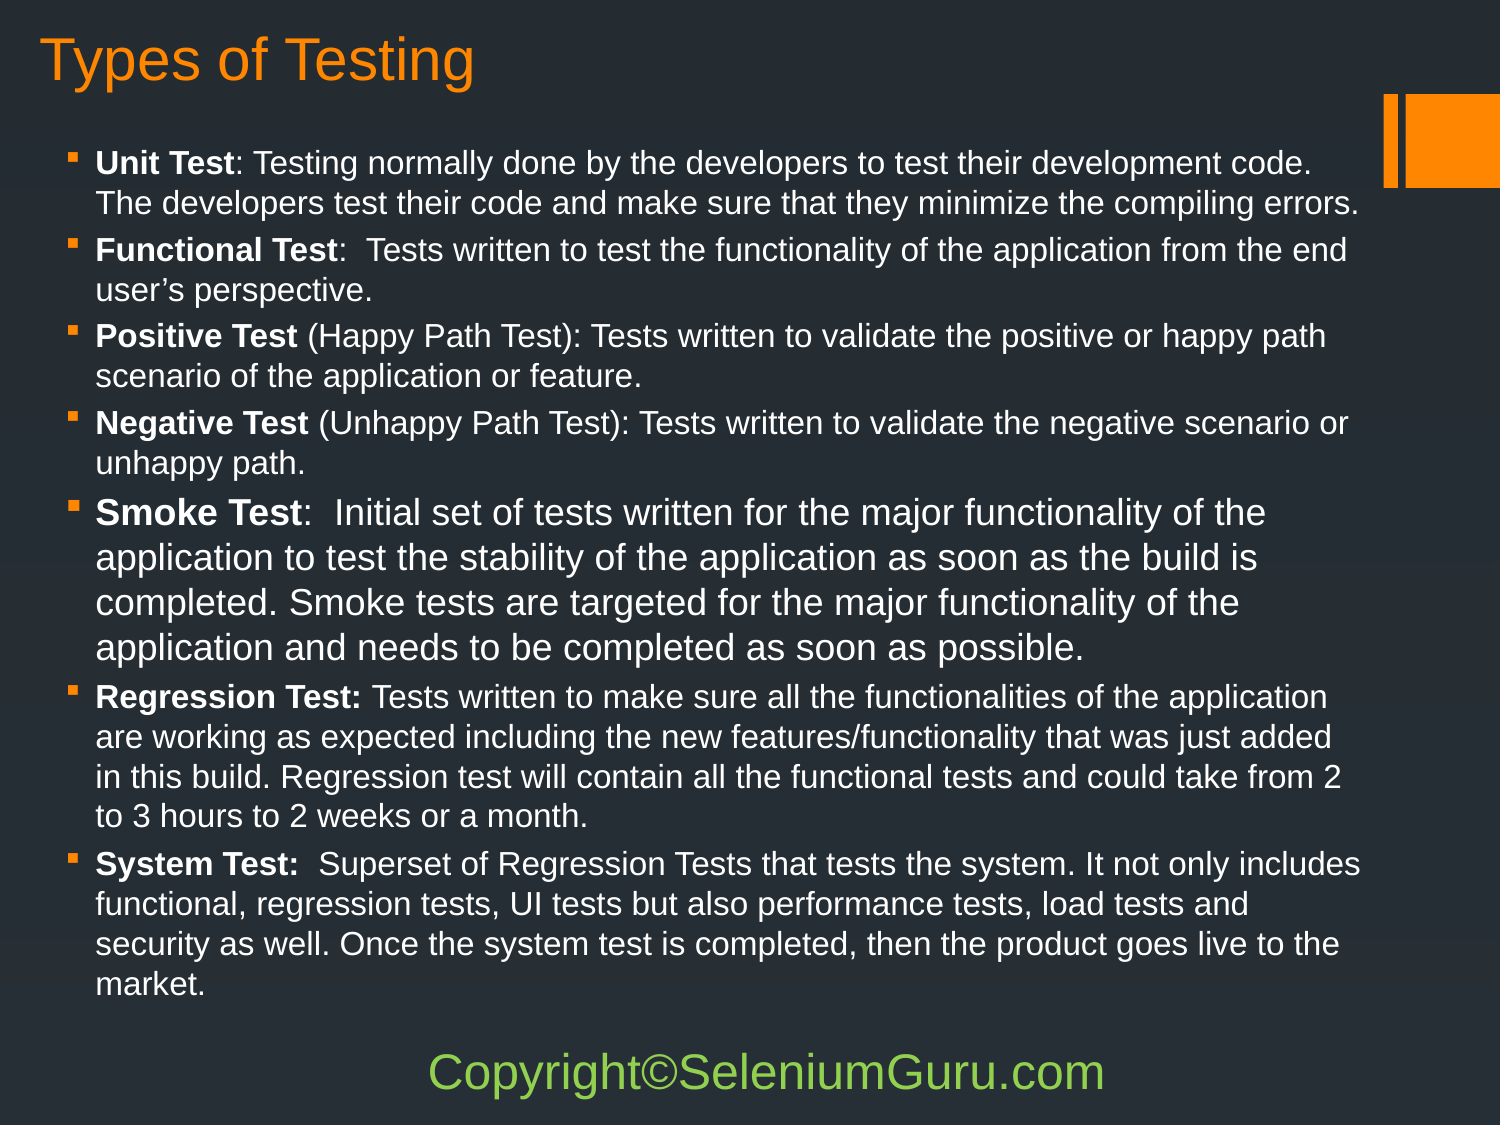

# Types of Testing

Unit Test: Testing normally done by the developers to test their development code. The developers test their code and make sure that they minimize the compiling errors.
Functional Test:  Tests written to test the functionality of the application from the end user’s perspective.
Positive Test (Happy Path Test): Tests written to validate the positive or happy path scenario of the application or feature.
Negative Test (Unhappy Path Test): Tests written to validate the negative scenario or unhappy path.
Smoke Test:  Initial set of tests written for the major functionality of the application to test the stability of the application as soon as the build is completed. Smoke tests are targeted for the major functionality of the application and needs to be completed as soon as possible.
Regression Test: Tests written to make sure all the functionalities of the application are working as expected including the new features/functionality that was just added in this build. Regression test will contain all the functional tests and could take from 2 to 3 hours to 2 weeks or a month.
System Test:  Superset of Regression Tests that tests the system. It not only includes functional, regression tests, UI tests but also performance tests, load tests and security as well. Once the system test is completed, then the product goes live to the market.

Copyright©SeleniumGuru.com